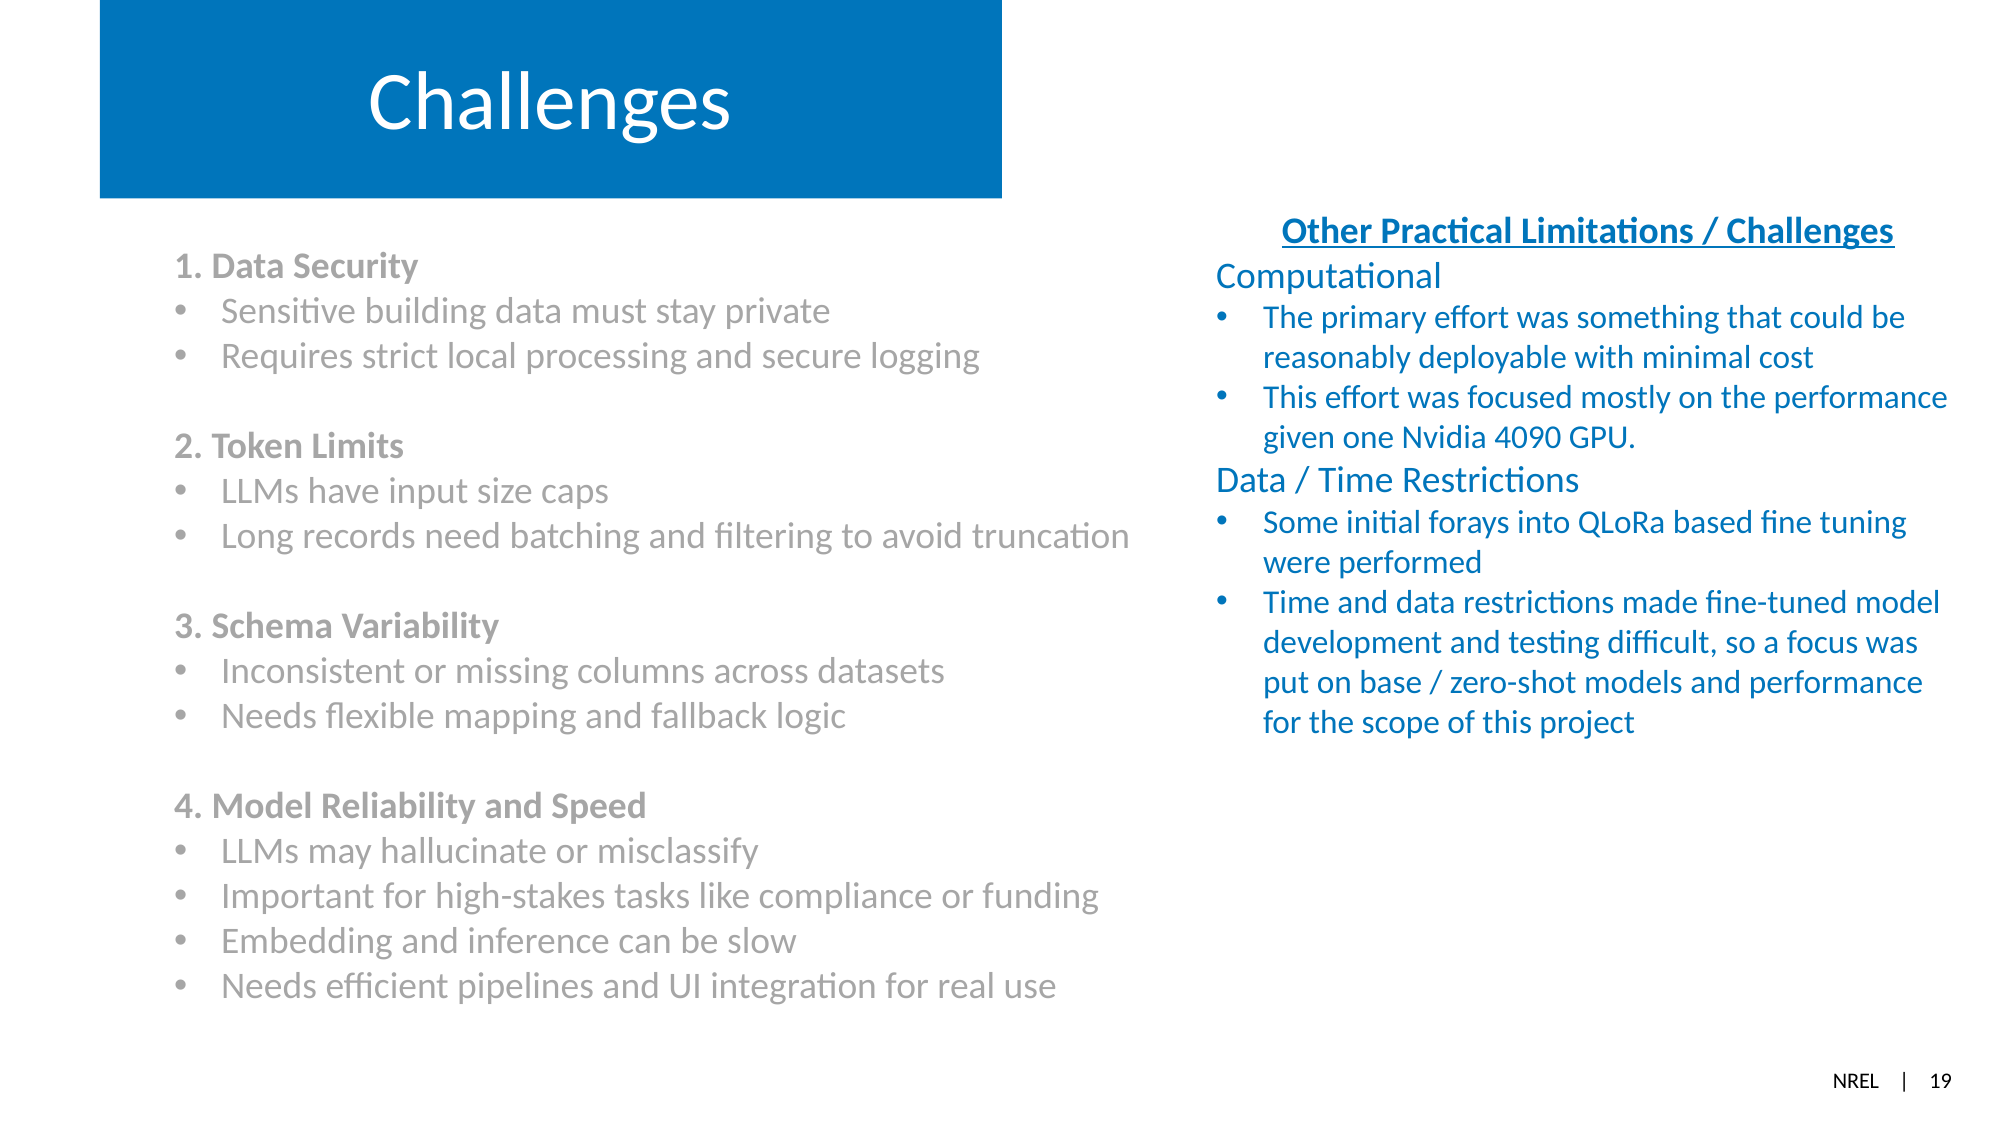

# Challenges
Other Practical Limitations / Challenges
Computational
The primary effort was something that could be reasonably deployable with minimal cost
This effort was focused mostly on the performance given one Nvidia 4090 GPU.
Data / Time Restrictions
Some initial forays into QLoRa based fine tuning were performed
Time and data restrictions made fine-tuned model development and testing difficult, so a focus was put on base / zero-shot models and performance for the scope of this project
1. Data Security
Sensitive building data must stay private
Requires strict local processing and secure logging

2. Token Limits
LLMs have input size caps
Long records need batching and filtering to avoid truncation

3. Schema Variability
Inconsistent or missing columns across datasets
Needs flexible mapping and fallback logic

4. Model Reliability and Speed
LLMs may hallucinate or misclassify
Important for high-stakes tasks like compliance or funding
Embedding and inference can be slow
Needs efficient pipelines and UI integration for real use